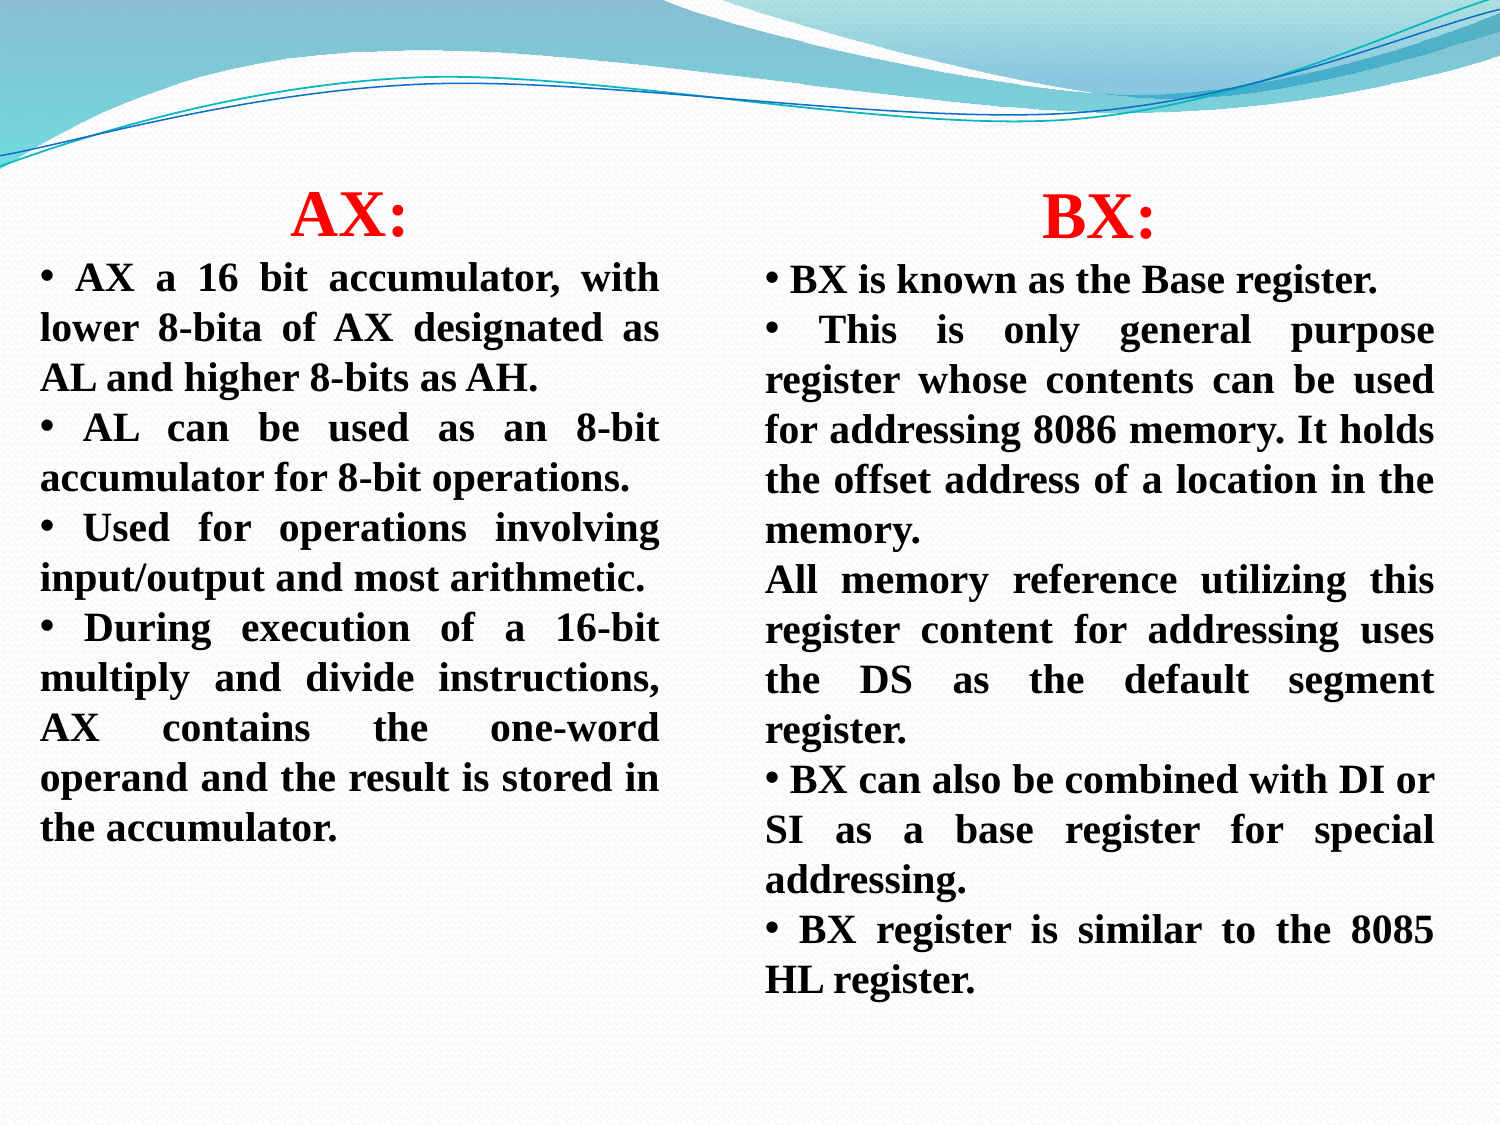

AX:
 AX a 16 bit accumulator, with lower 8-bita of AX designated as AL and higher 8-bits as AH.
 AL can be used as an 8-bit accumulator for 8-bit operations.
 Used for operations involving input/output and most arithmetic.
 During execution of a 16-bit multiply and divide instructions, AX contains the one-word operand and the result is stored in the accumulator.

BX:
 BX is known as the Base register.
 This is only general purpose register whose contents can be used for addressing 8086 memory. It holds the offset address of a location in the memory.
All memory reference utilizing this register content for addressing uses the DS as the default segment register.
 BX can also be combined with DI or SI as a base register for special addressing.
 BX register is similar to the 8085 HL register.